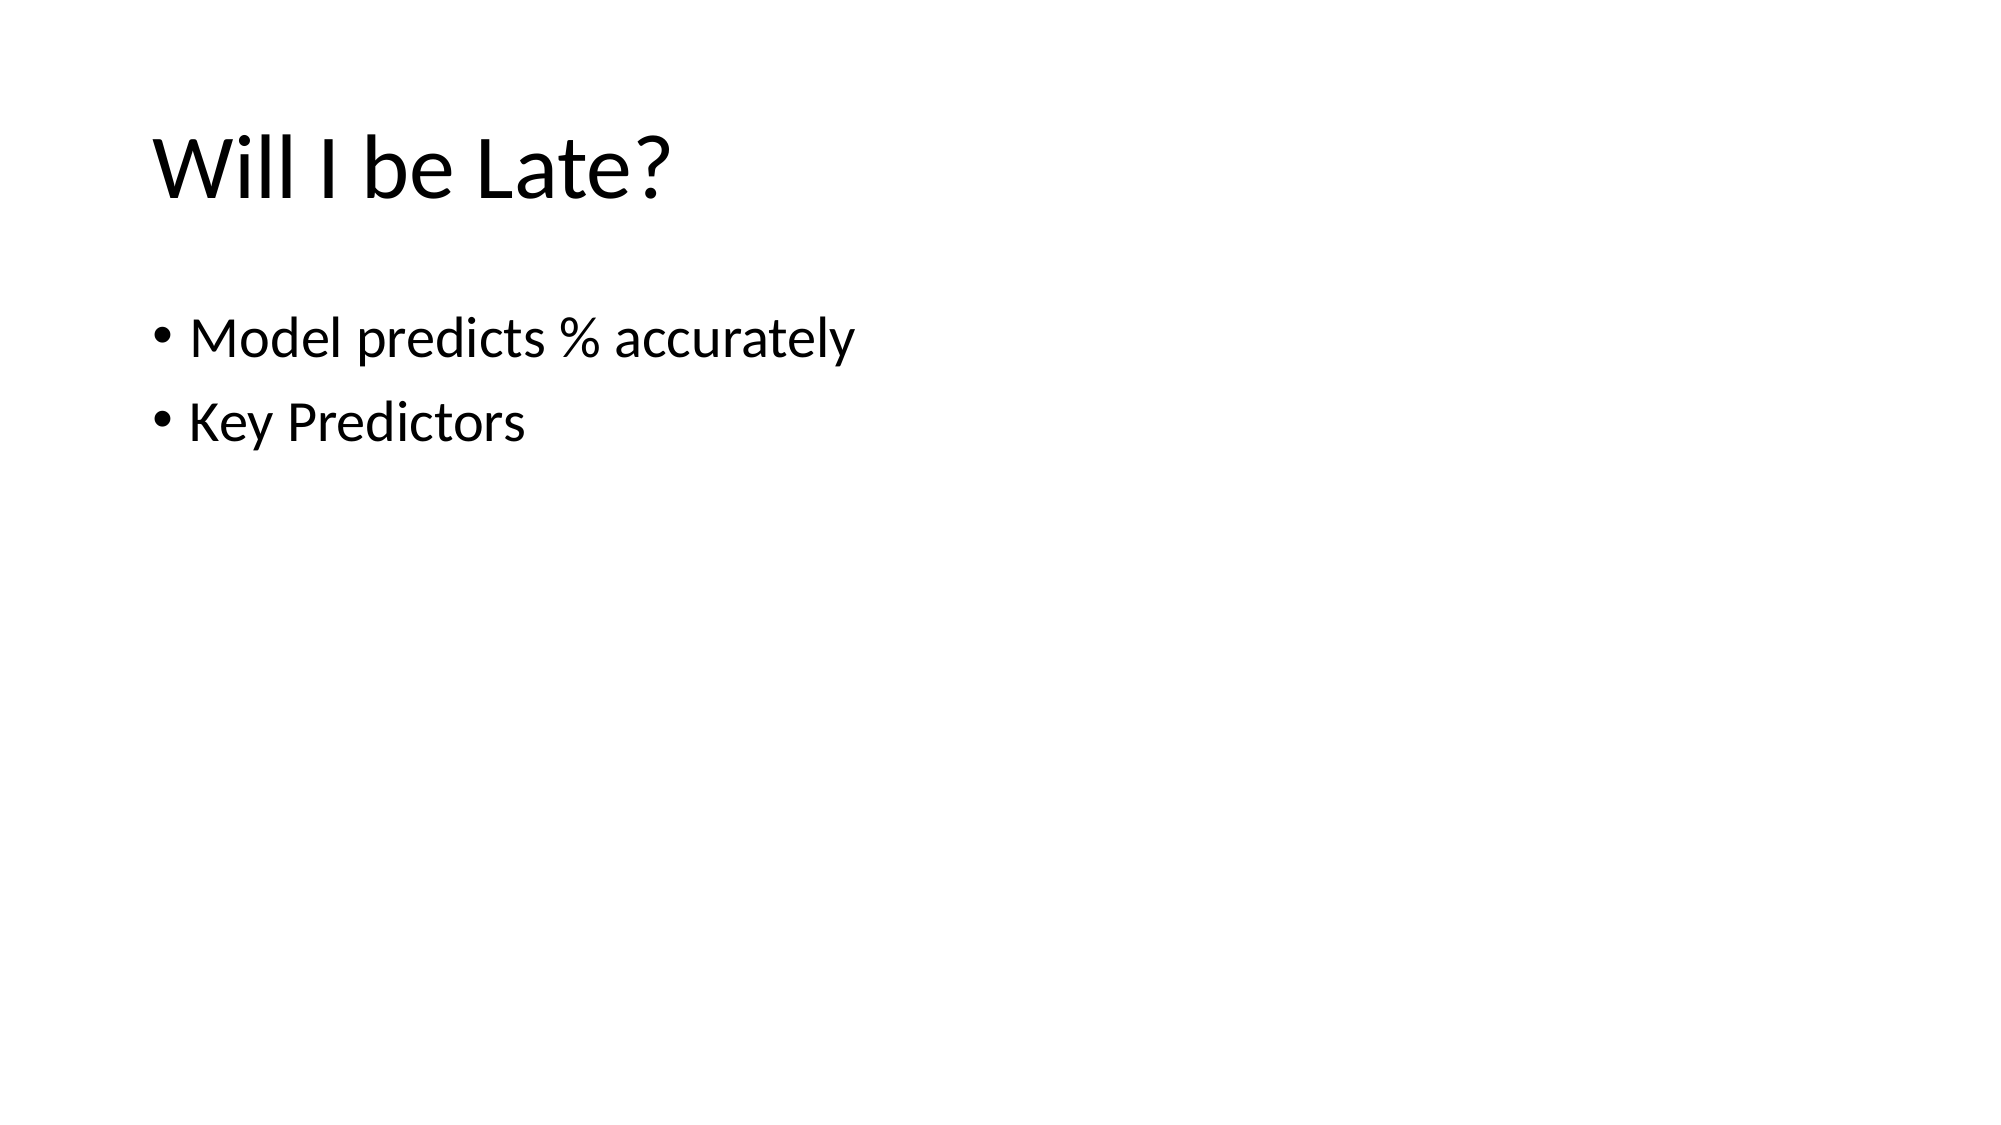

# Will I be Late?
Model predicts % accurately
Key Predictors